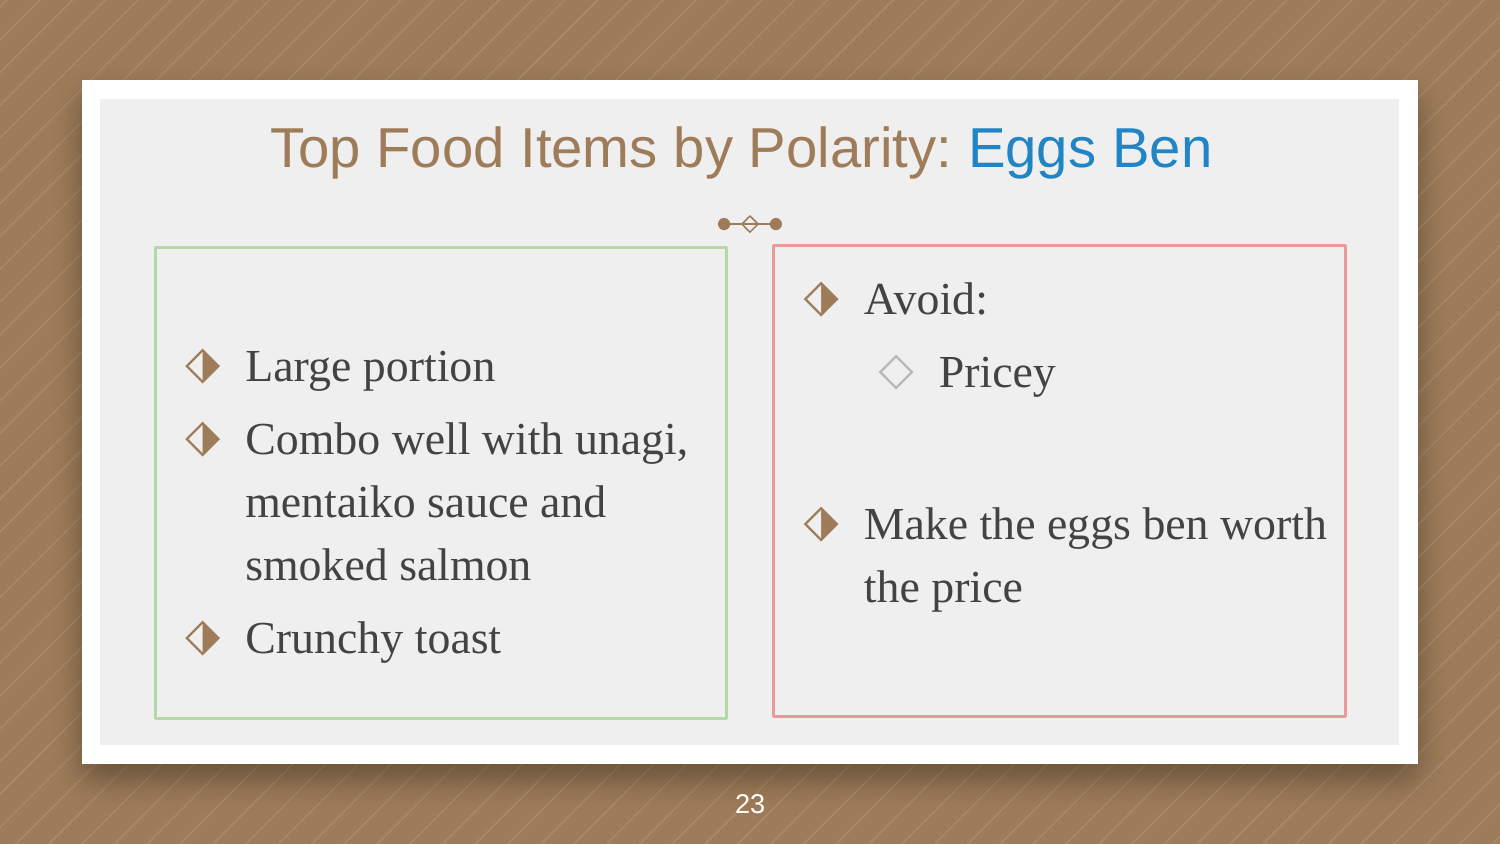

# Top Food Items by Polarity: Eggs Ben
Avoid:
Pricey

Make the eggs ben worth the price

Large portion
Combo well with unagi, mentaiko sauce and smoked salmon
Crunchy toast

23